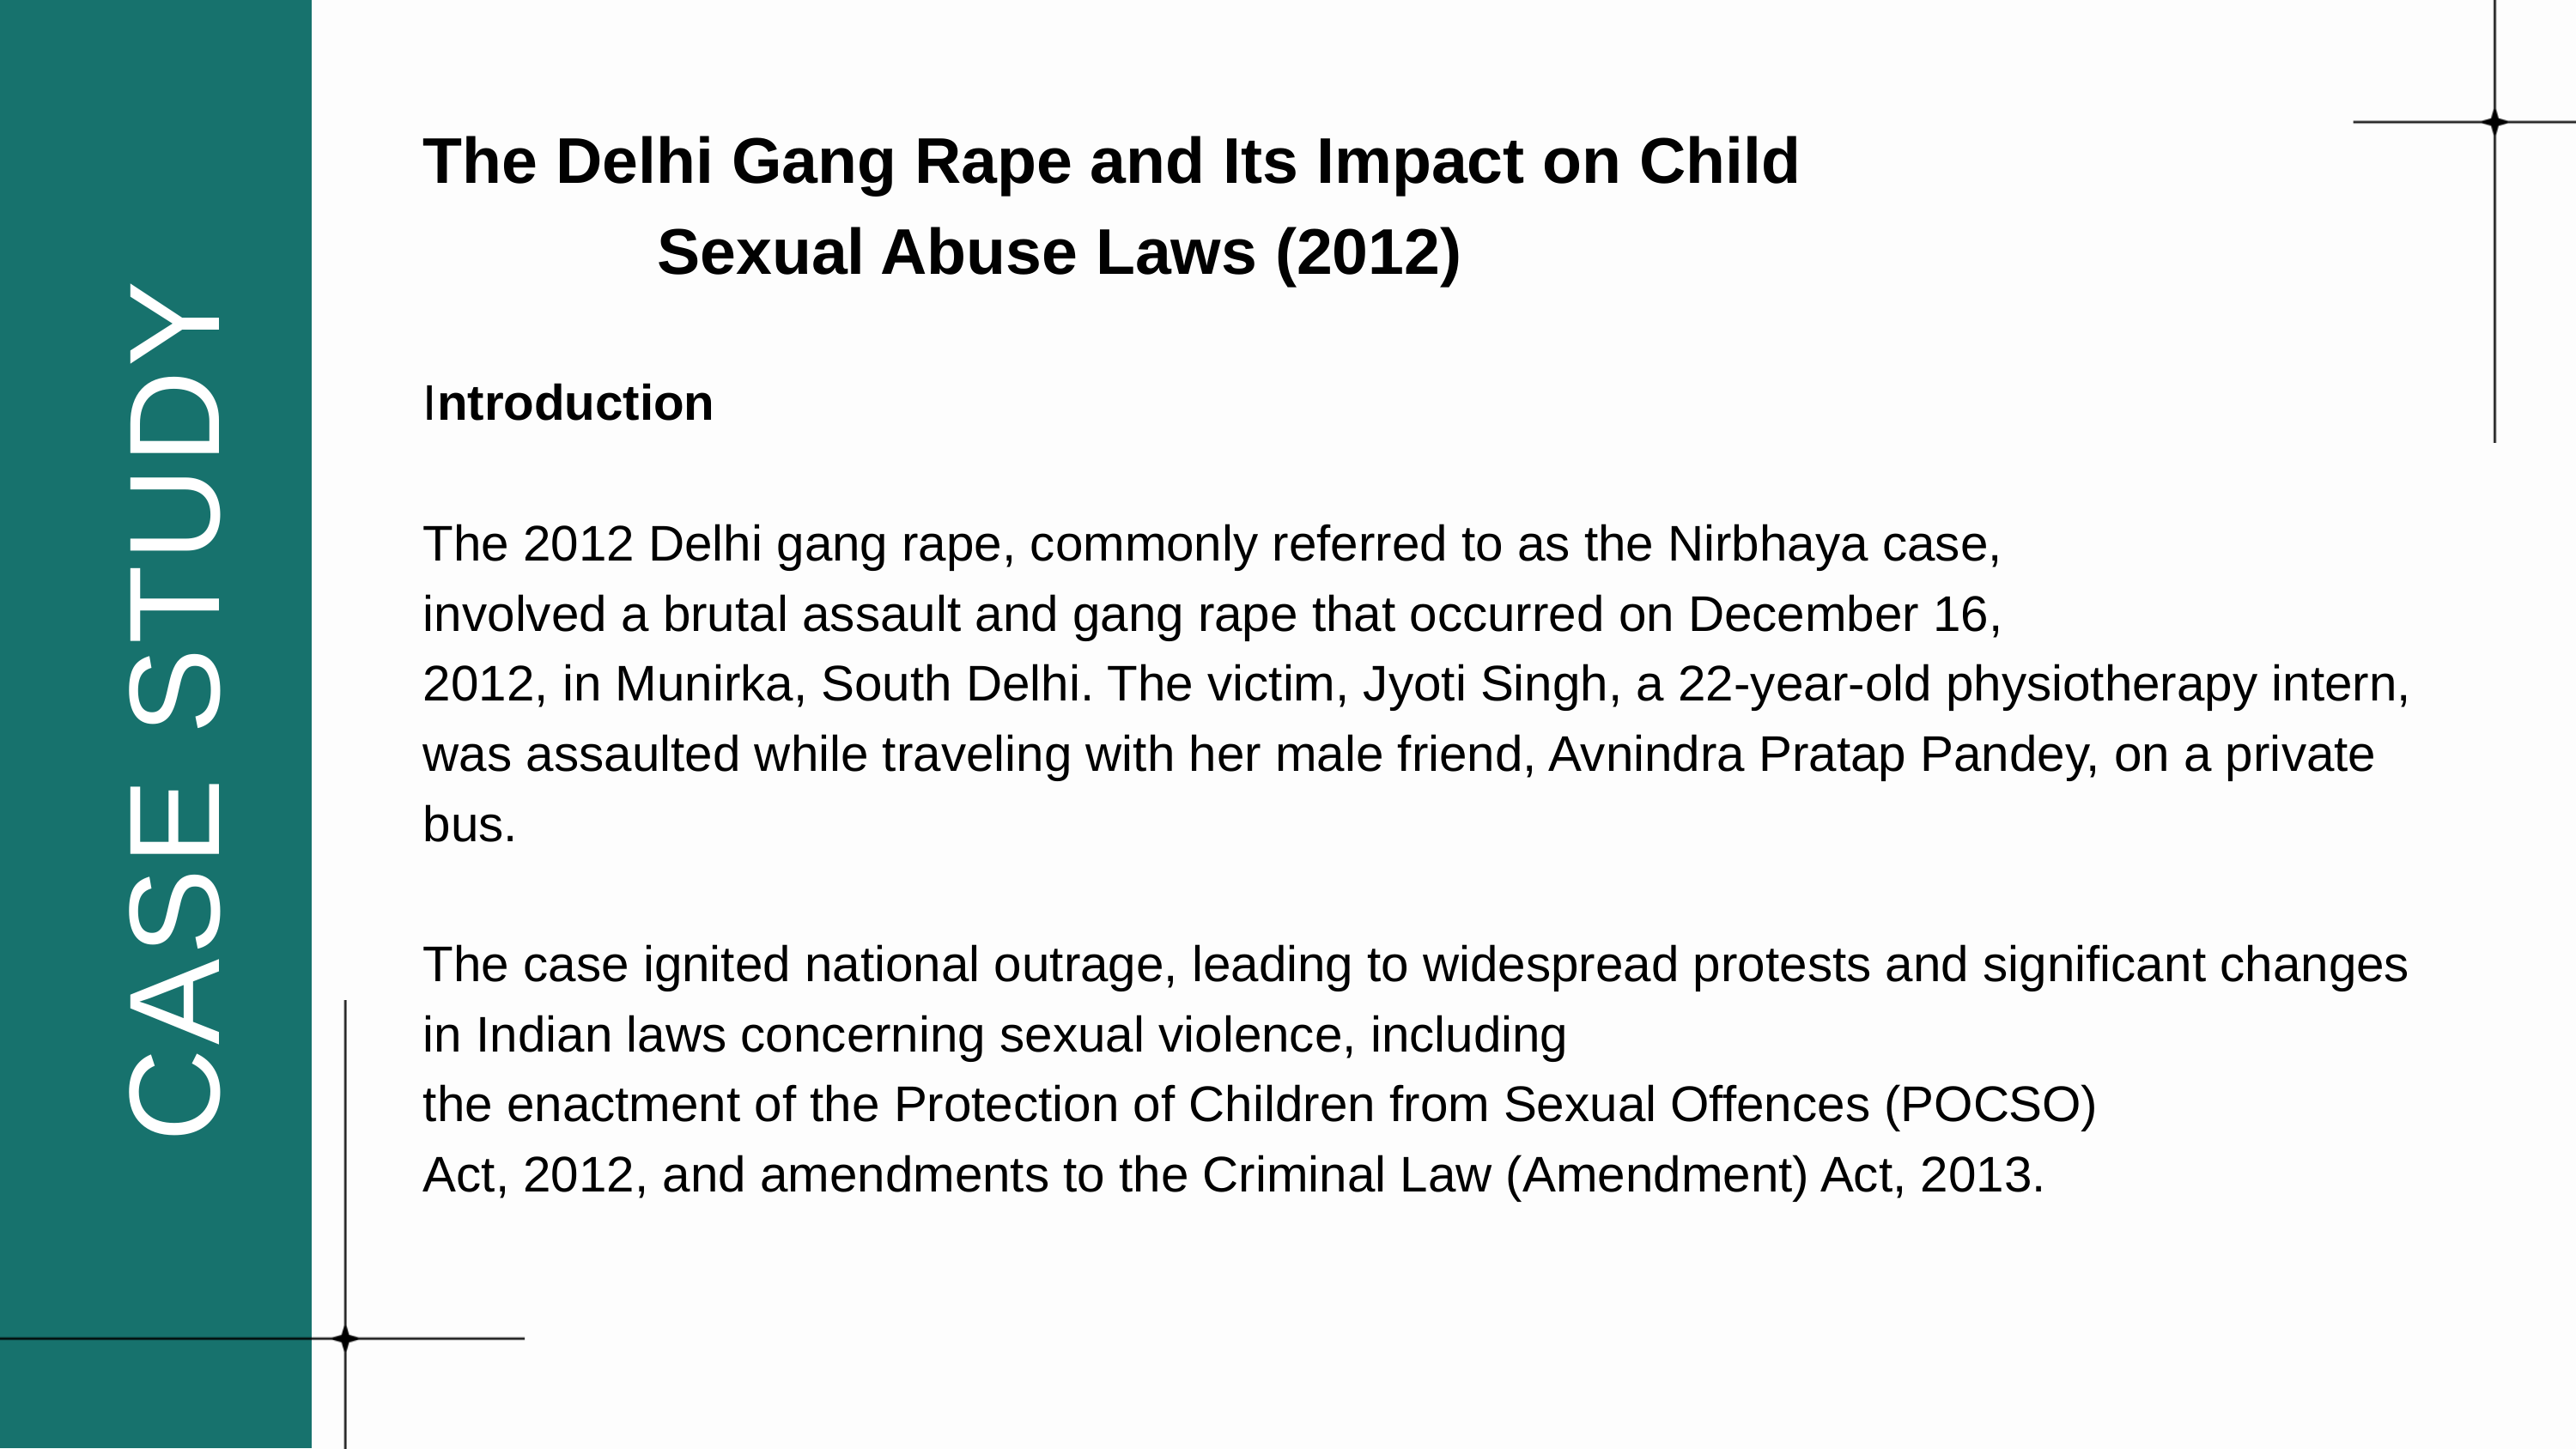

CASE STUDY
The Delhi Gang Rape and Its Impact on Child                                          Sexual Abuse Laws (2012)
Introduction

The 2012 Delhi gang rape, commonly referred to as the Nirbhaya case,
involved a brutal assault and gang rape that occurred on December 16,
2012, in Munirka, South Delhi. The victim, Jyoti Singh, a 22-year-old physiotherapy intern, was assaulted while traveling with her male friend, Avnindra Pratap Pandey, on a private bus.

The case ignited national outrage, leading to widespread protests and significant changes in Indian laws concerning sexual violence, including
the enactment of the Protection of Children from Sexual Offences (POCSO)
Act, 2012, and amendments to the Criminal Law (Amendment) Act, 2013.